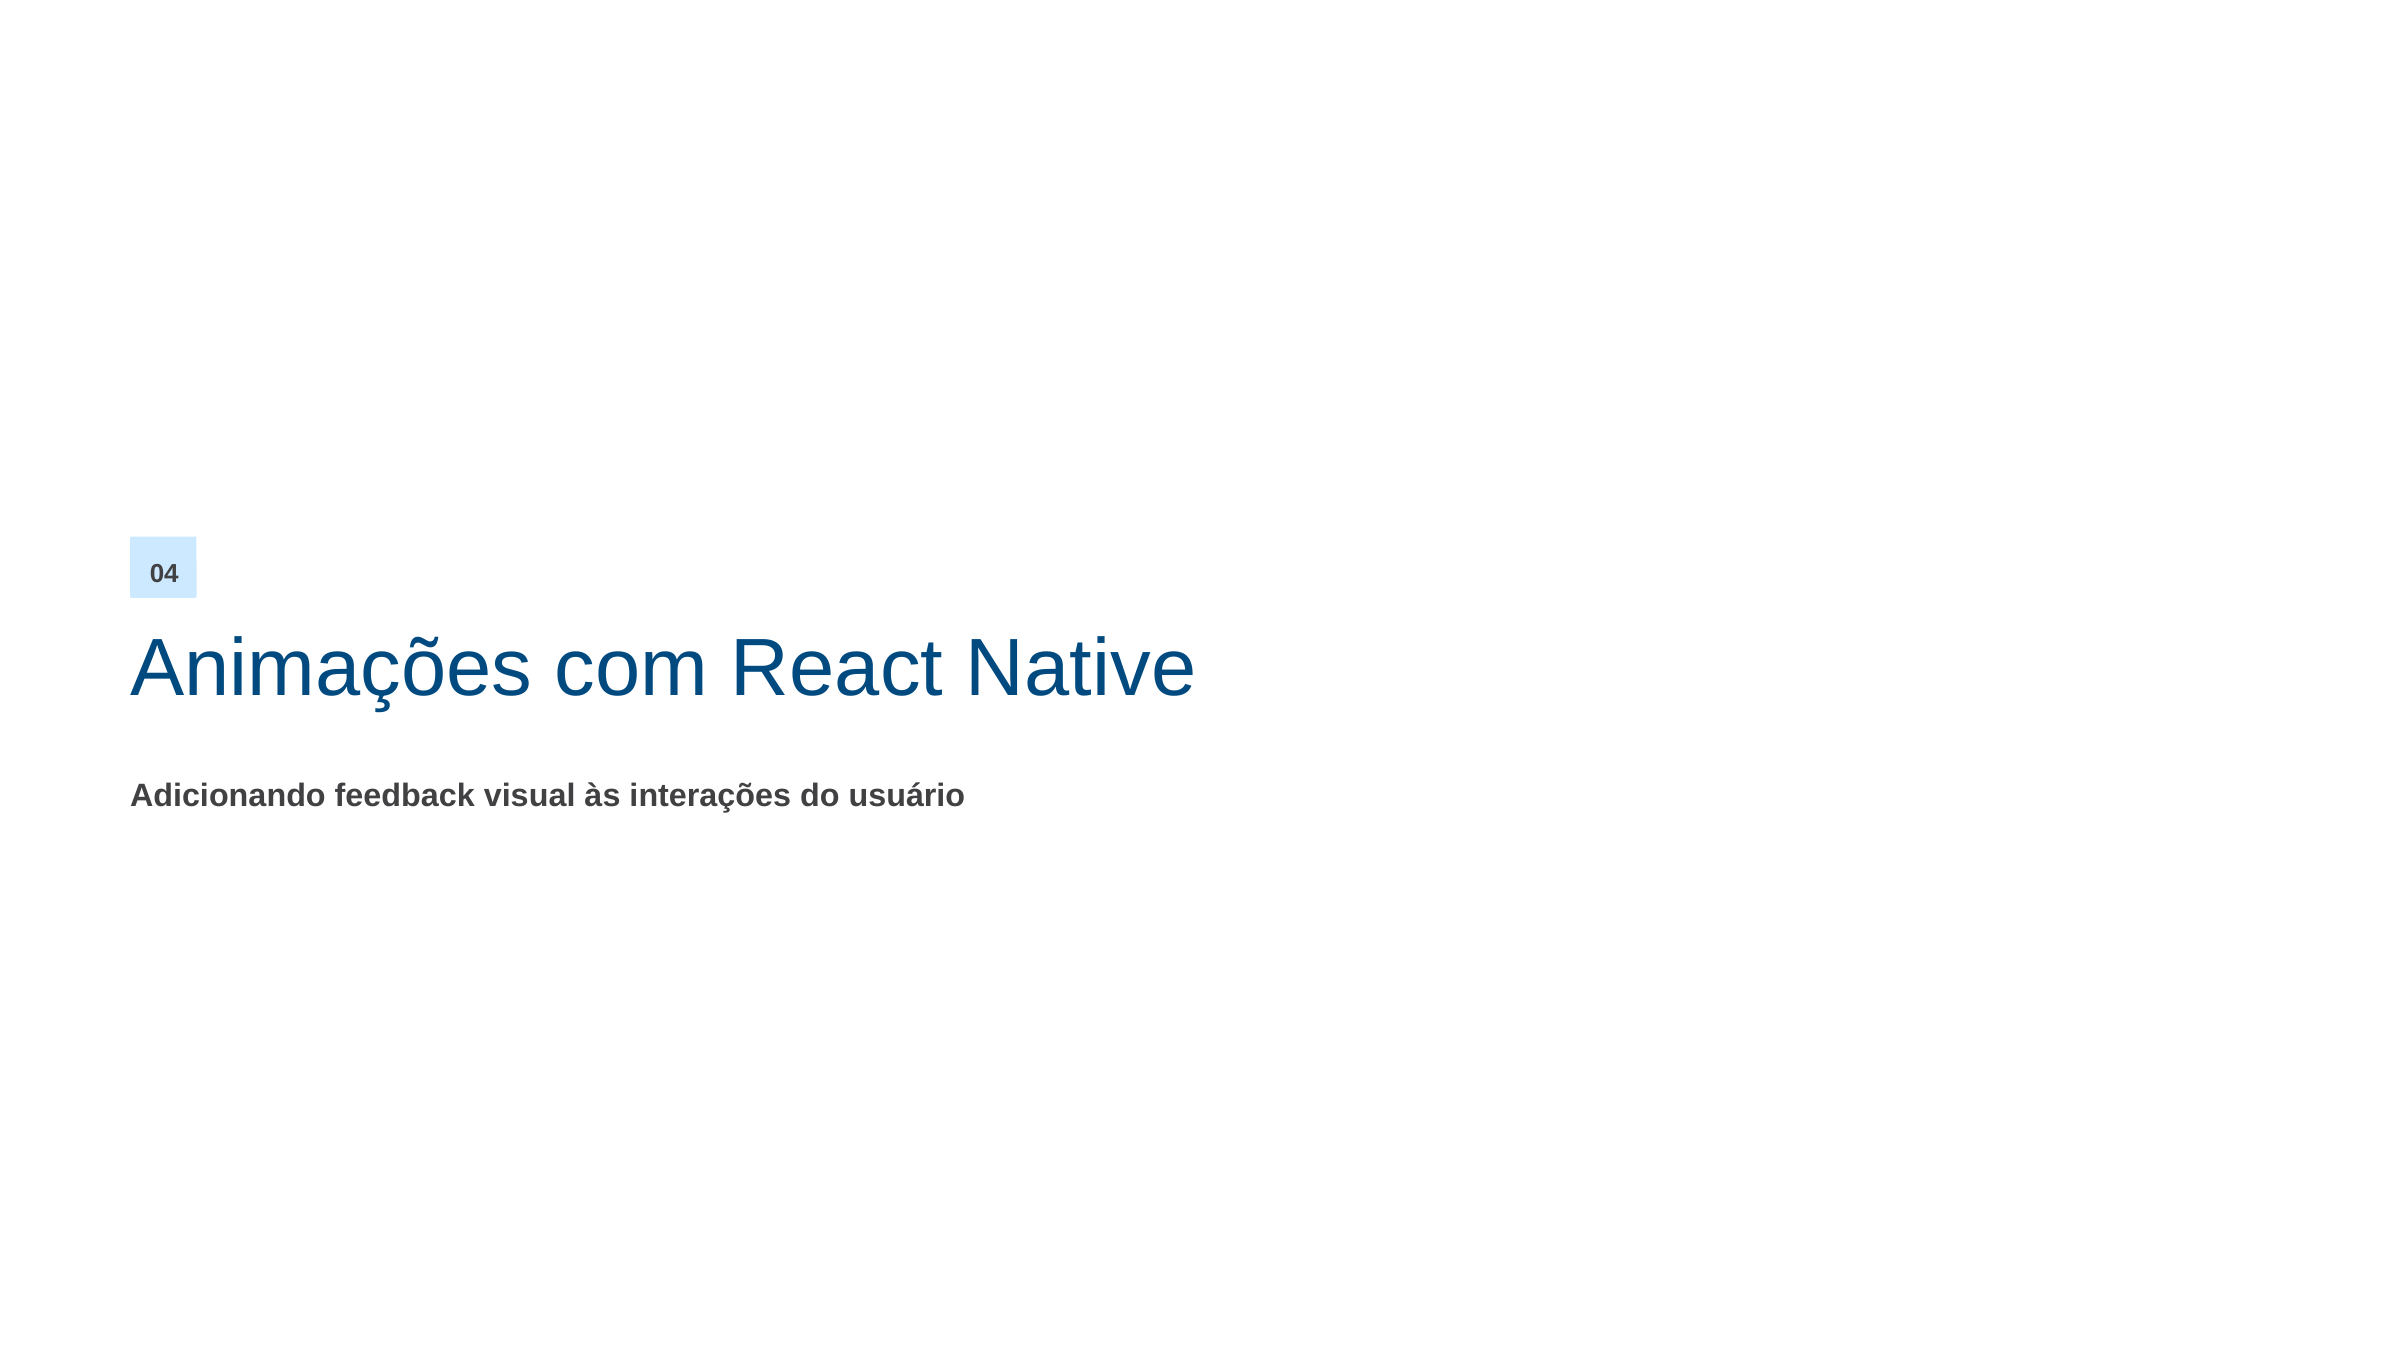

04
Animações com React Native
Adicionando feedback visual às interações do usuário